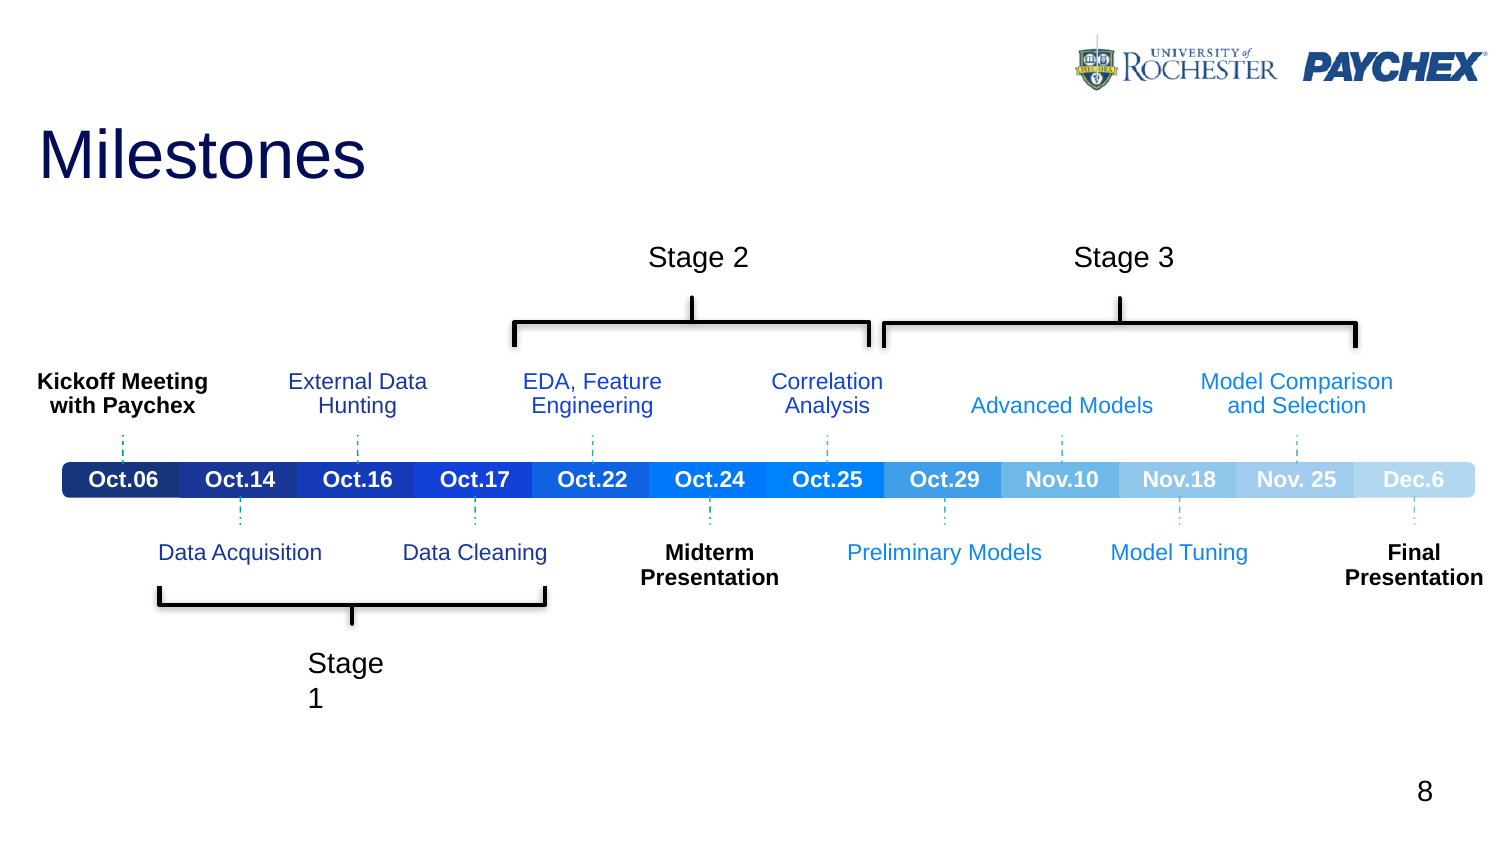

Milestones

Stage 3
Stage 2
Oct.06
Kickoff Meeting with Paychex
Oct.14
Data Acquisition
Oct.16
External Data Hunting
Oct.17
Data Cleaning
Oct.22
EDA, Feature Engineering
Oct.24
Midterm Presentation
Oct.25
Correlation Analysis
Oct.29
Preliminary Models
Nov.10
Advanced Models
Nov.18
Model Tuning
Nov. 25
Model Comparison and Selection
Dec.6
Final Presentation

Stage 1
8